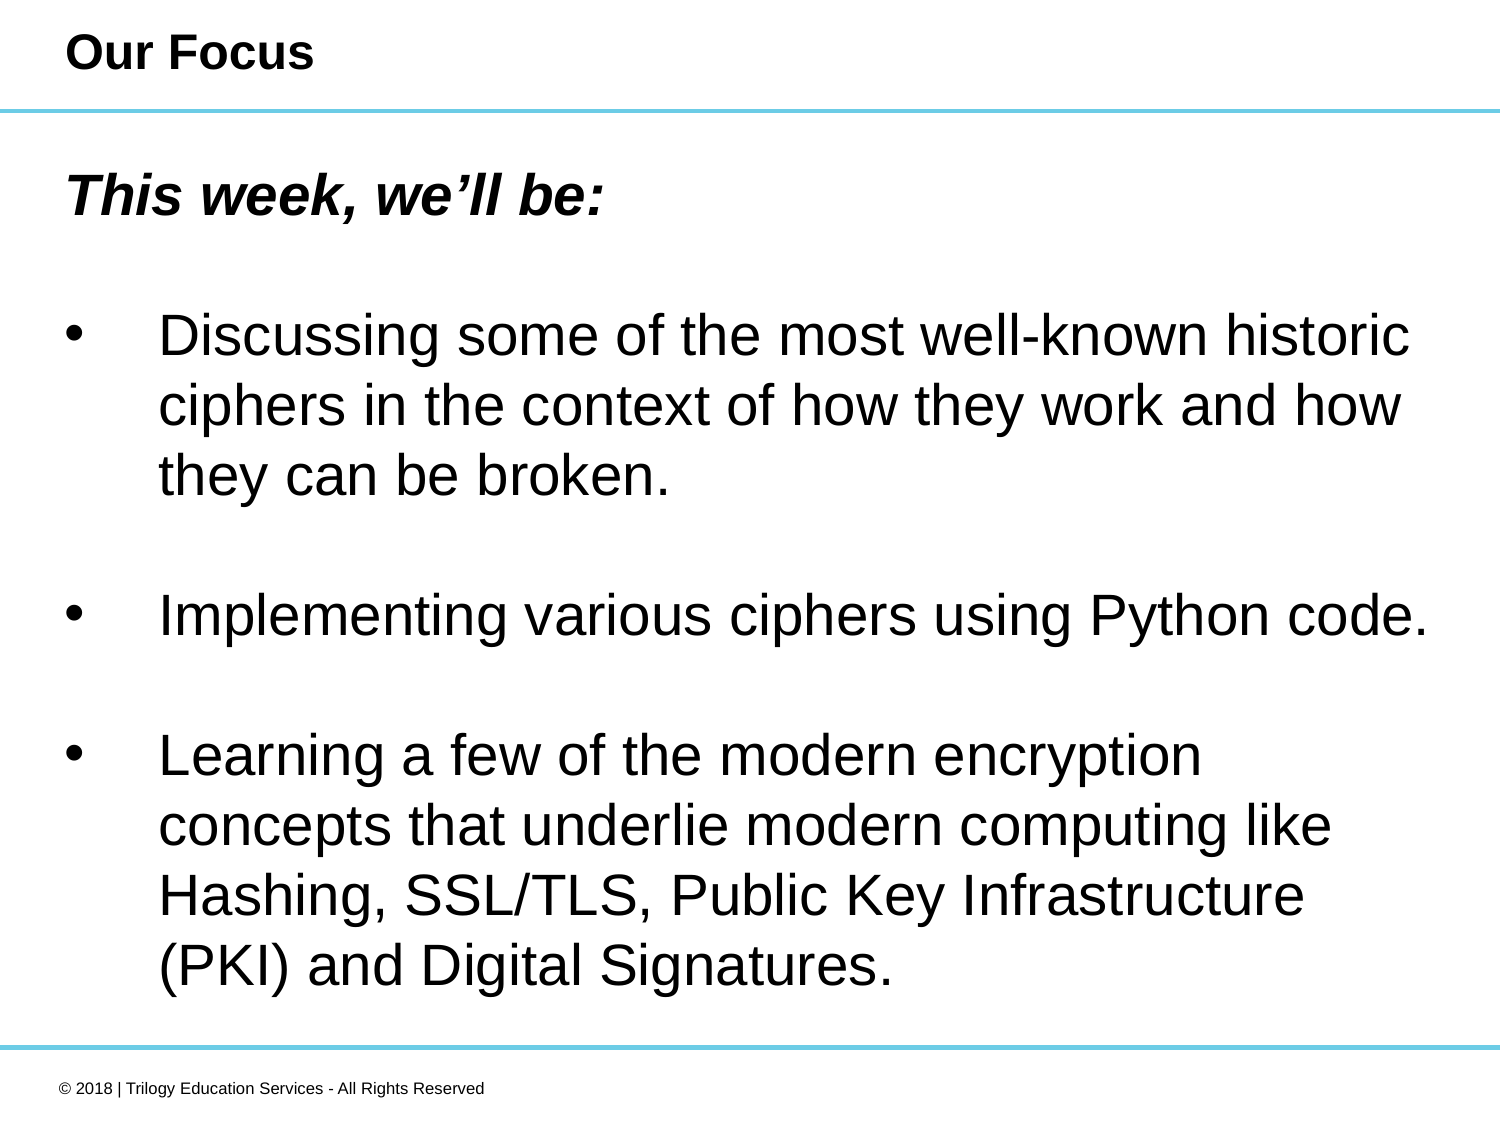

# Our Focus
This week, we’ll be:

Discussing some of the most well-known historic ciphers in the context of how they work and how they can be broken.

Implementing various ciphers using Python code.

Learning a few of the modern encryption concepts that underlie modern computing like Hashing, SSL/TLS, Public Key Infrastructure (PKI) and Digital Signatures.